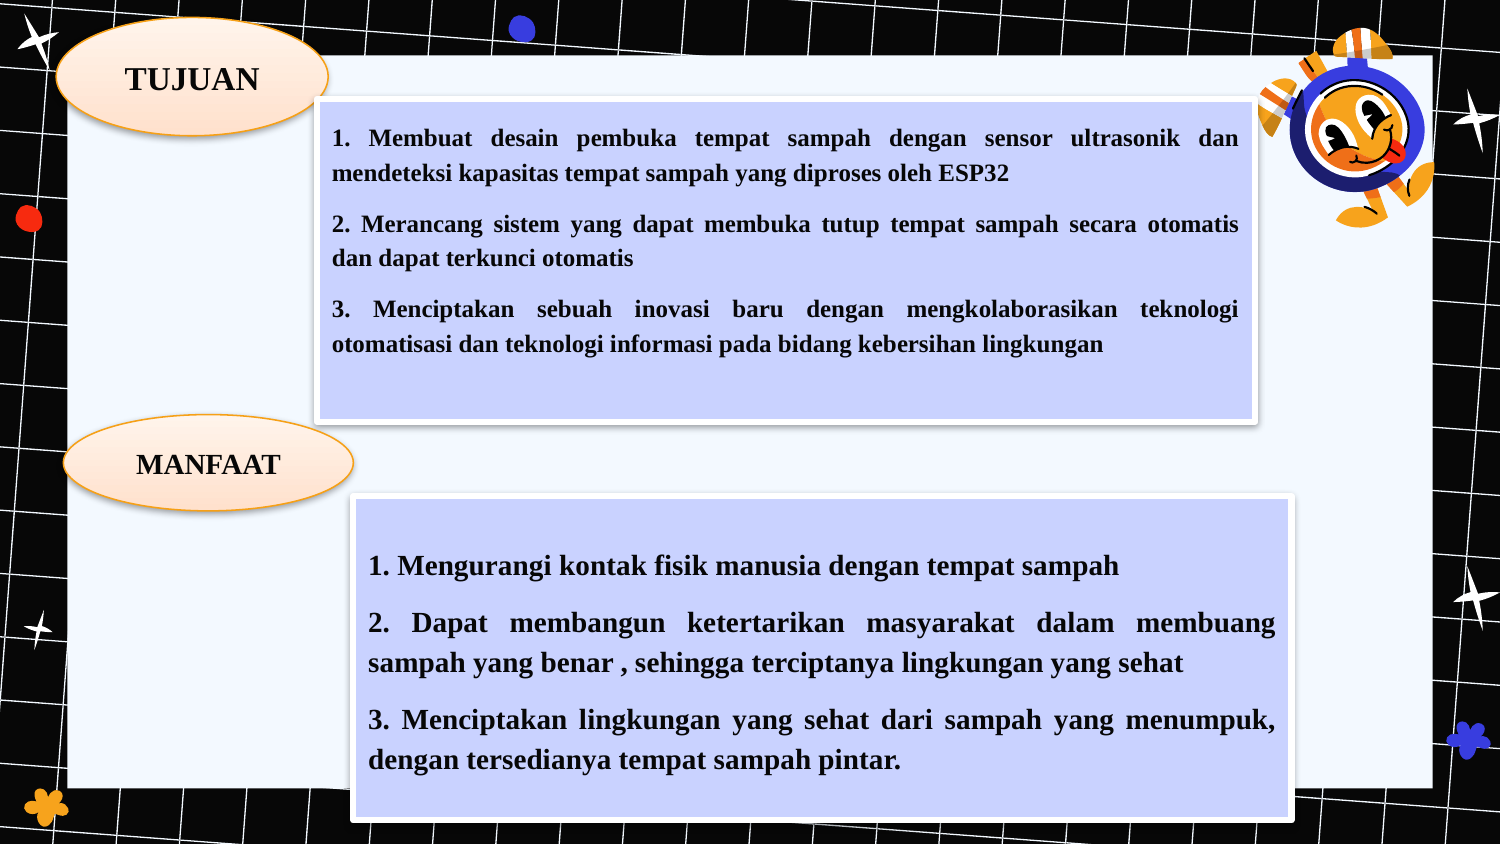

TUJUAN

1. Membuat desain pembuka tempat sampah dengan sensor ultrasonik dan mendeteksi kapasitas tempat sampah yang diproses oleh ESP32
2. Merancang sistem yang dapat membuka tutup tempat sampah secara otomatis dan dapat terkunci otomatis
3. Menciptakan sebuah inovasi baru dengan mengkolaborasikan teknologi otomatisasi dan teknologi informasi pada bidang kebersihan lingkungan

MANFAAT

1. Mengurangi kontak fisik manusia dengan tempat sampah
2. Dapat membangun ketertarikan masyarakat dalam membuang sampah yang benar , sehingga terciptanya lingkungan yang sehat
3. Menciptakan lingkungan yang sehat dari sampah yang menumpuk, dengan tersedianya tempat sampah pintar.